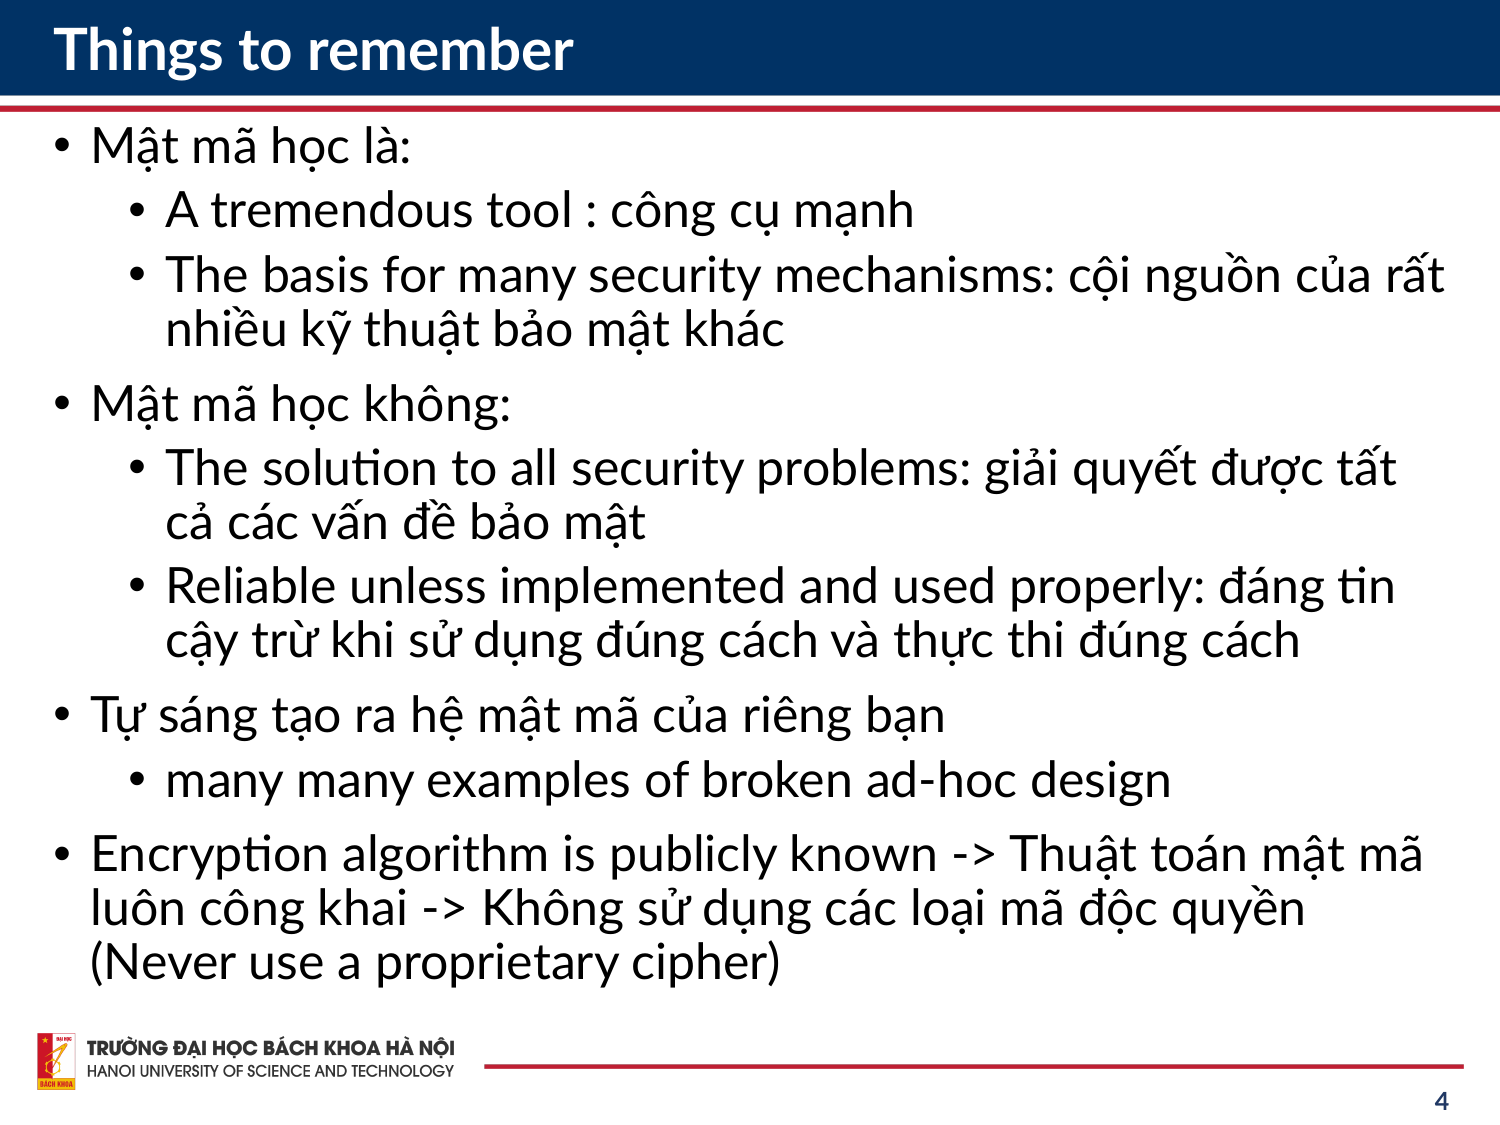

# Things to remember
Mật mã học là:
A tremendous tool : công cụ mạnh
The basis for many security mechanisms: cội nguồn của rất nhiều kỹ thuật bảo mật khác
Mật mã học không:
The solution to all security problems: giải quyết được tất cả các vấn đề bảo mật
Reliable unless implemented and used properly: đáng tin cậy trừ khi sử dụng đúng cách và thực thi đúng cách
Tự sáng tạo ra hệ mật mã của riêng bạn
many many examples of broken ad-hoc design
Encryption algorithm is publicly known -> Thuật toán mật mã luôn công khai -> Không sử dụng các loại mã độc quyền (Never use a proprietary cipher)
4